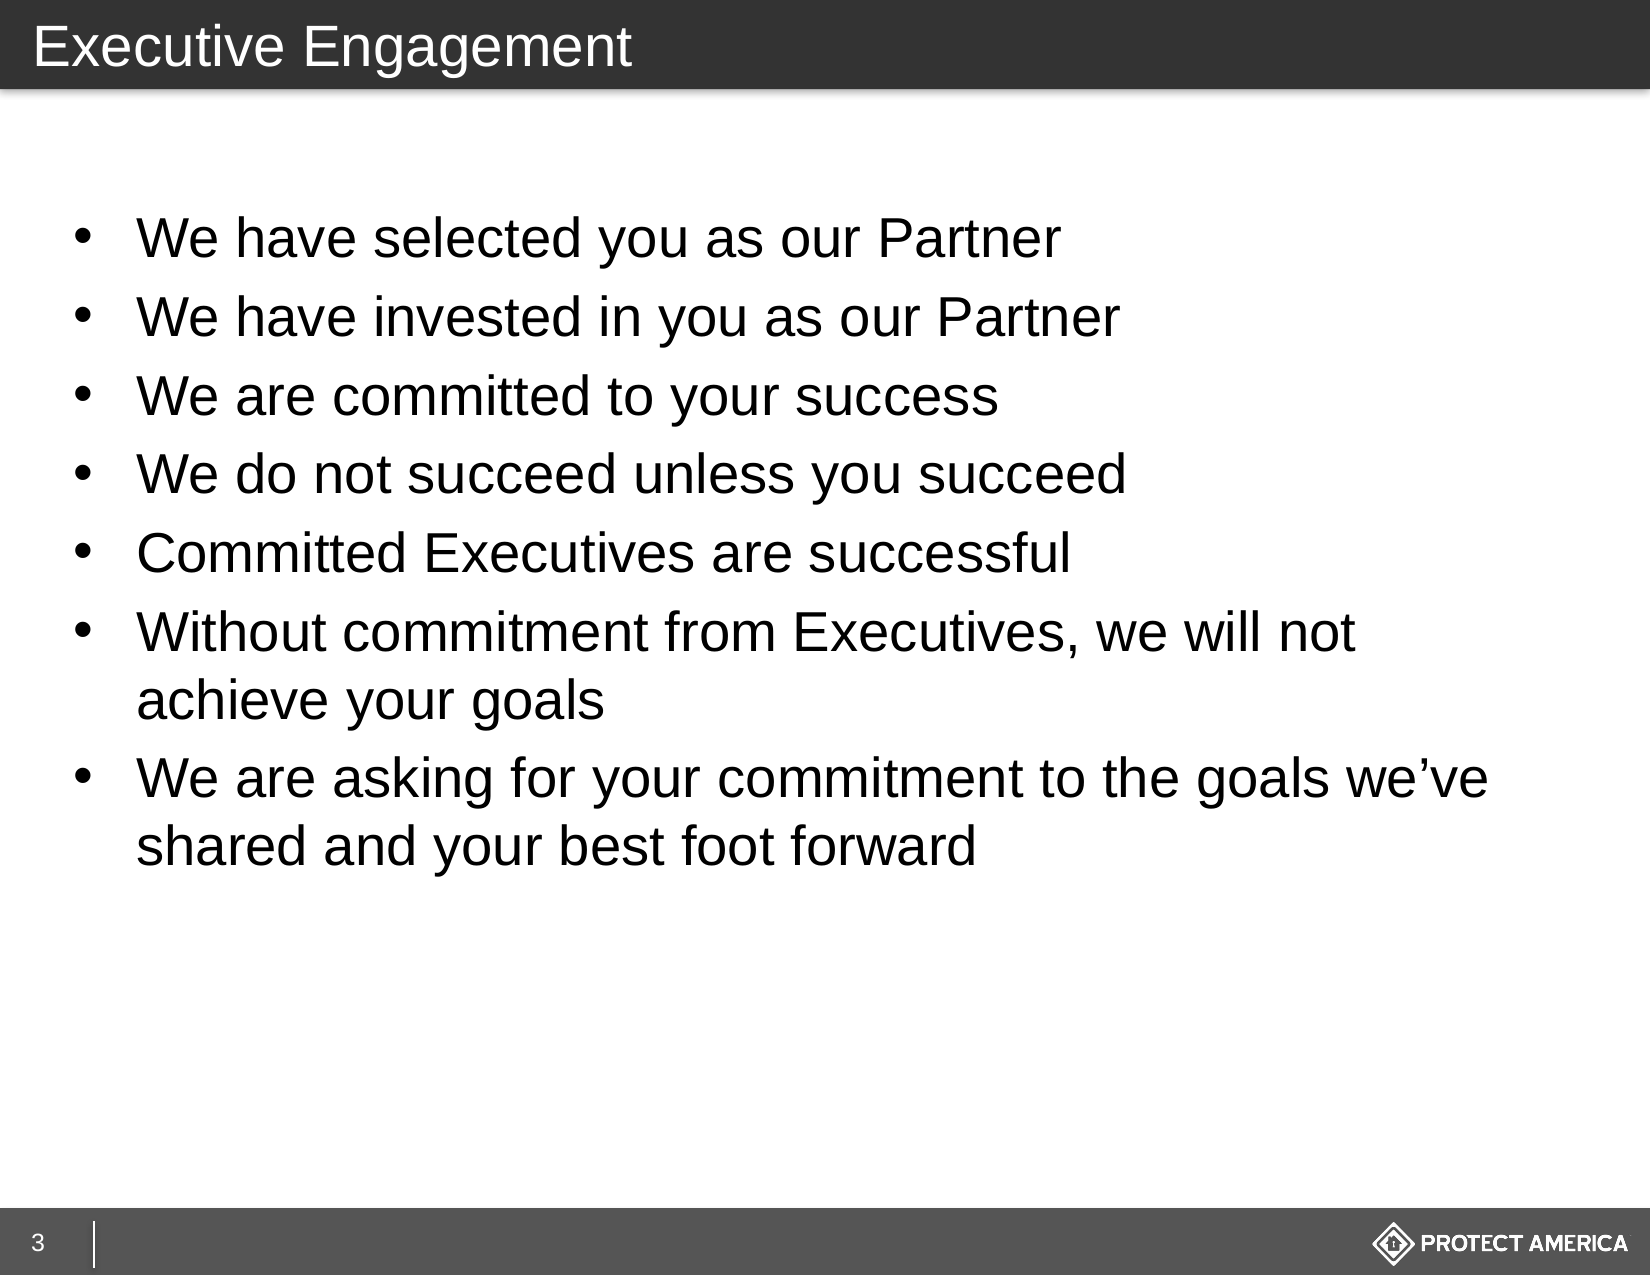

# Executive Engagement

We have selected you as our Partner
We have invested in you as our Partner
We are committed to your success
We do not succeed unless you succeed
Committed Executives are successful
Without commitment from Executives, we will not achieve your goals
We are asking for your commitment to the goals we’ve shared and your best foot forward